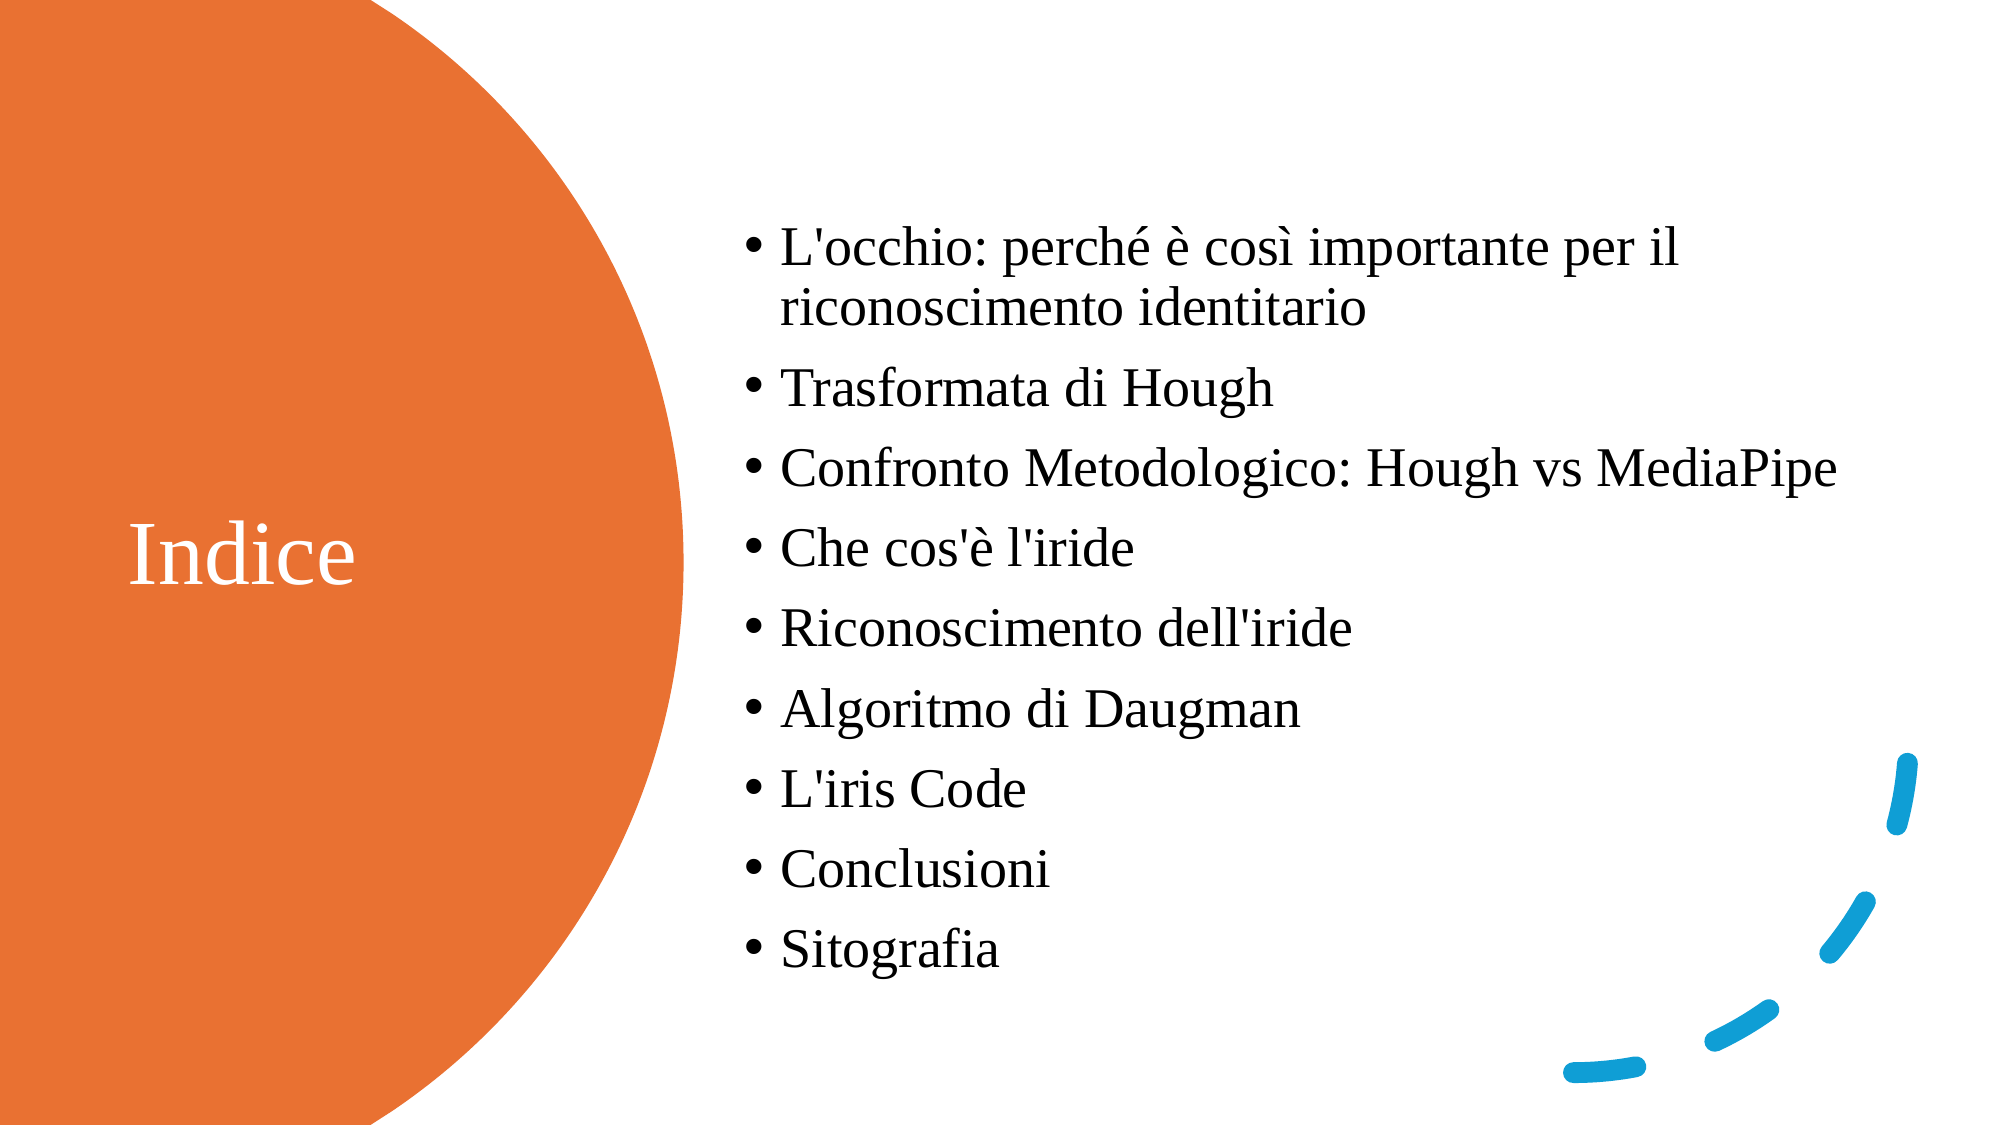

L'occhio: perché è così importante per il riconoscimento identitario
Trasformata di Hough
Confronto Metodologico: Hough vs MediaPipe
Che cos'è l'iride
Riconoscimento dell'iride
Algoritmo di Daugman
L'iris Code
Conclusioni
Sitografia
# Indice